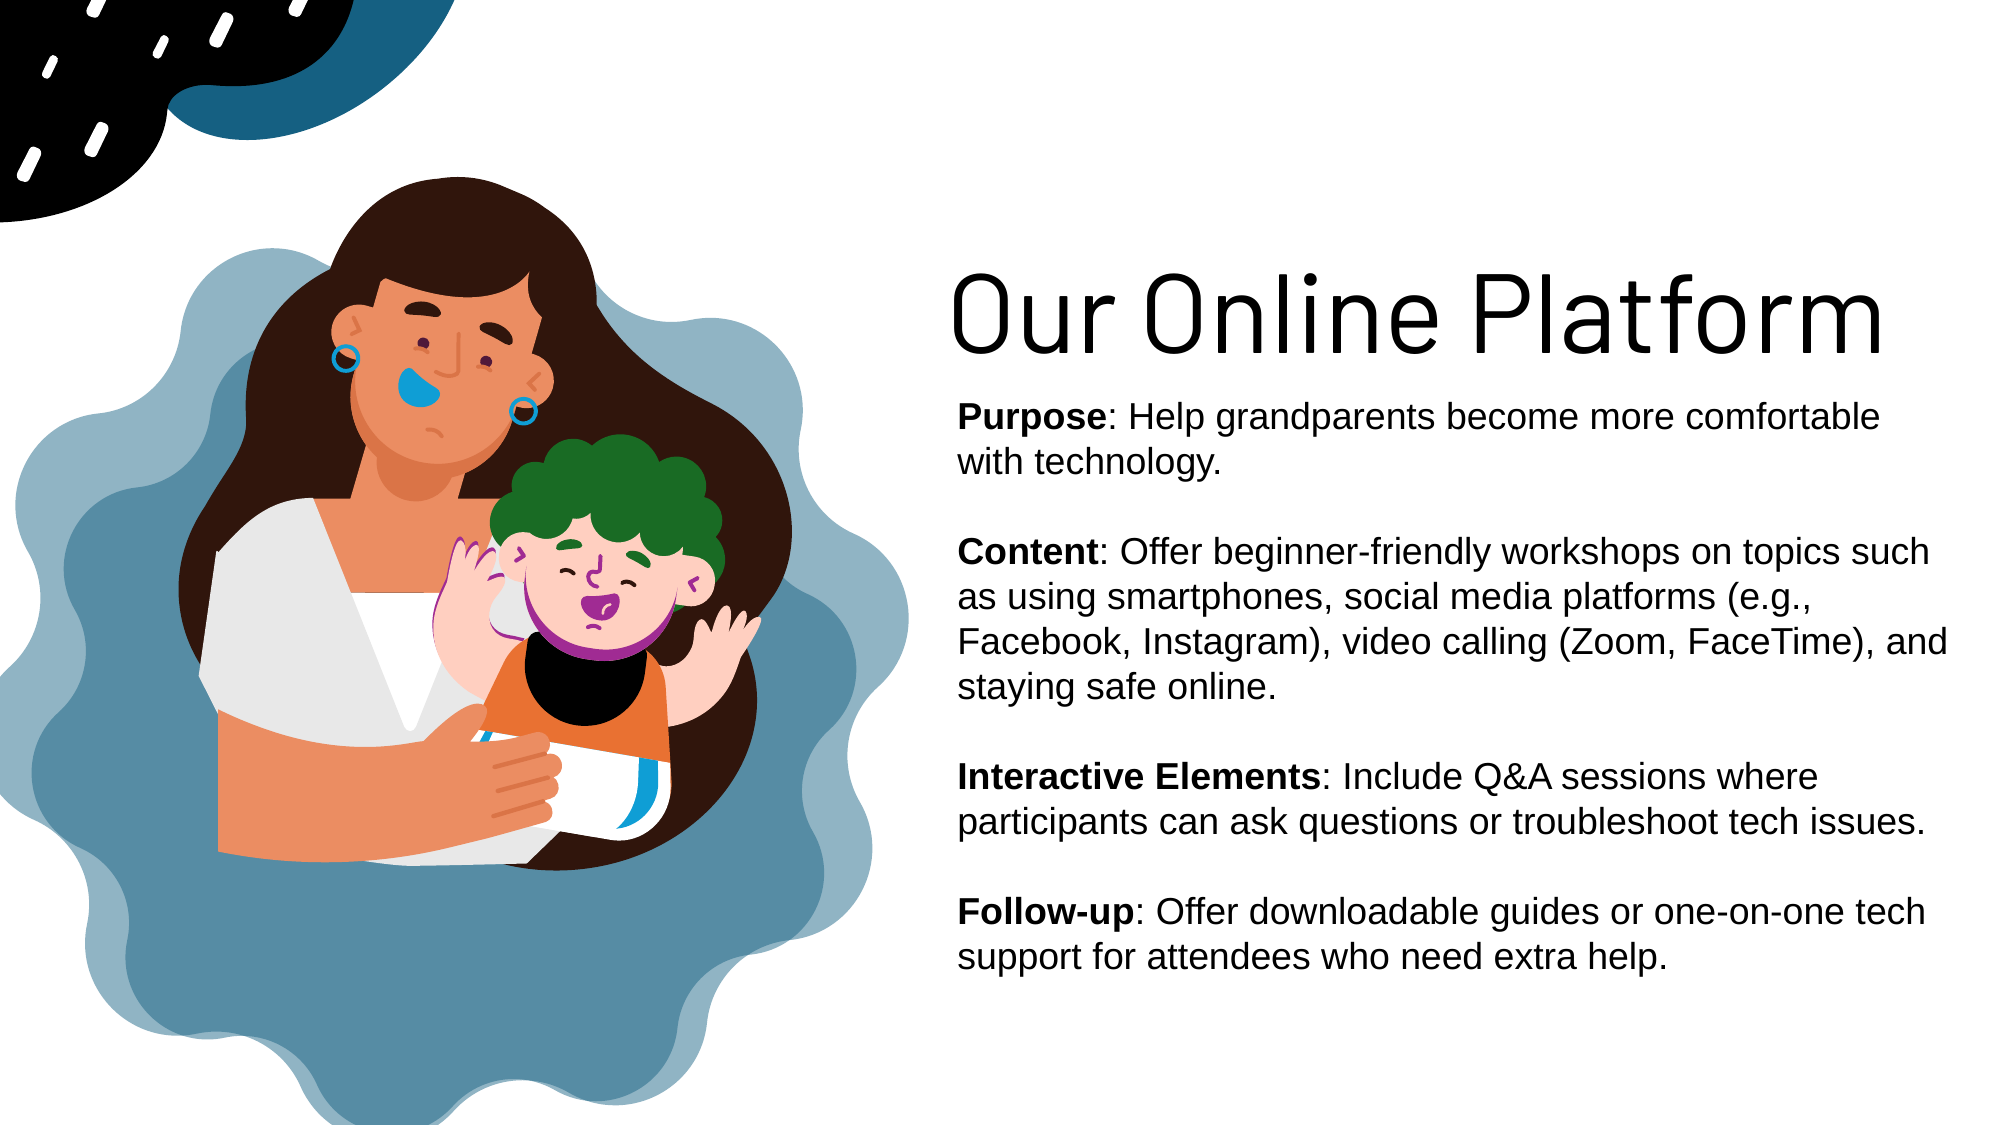

# Our Online Platform
Purpose: Help grandparents become more comfortable with technology.

Content: Offer beginner-friendly workshops on topics such as using smartphones, social media platforms (e.g., Facebook, Instagram), video calling (Zoom, FaceTime), and staying safe online.

Interactive Elements: Include Q&A sessions where participants can ask questions or troubleshoot tech issues.

Follow-up: Offer downloadable guides or one-on-one tech support for attendees who need extra help.